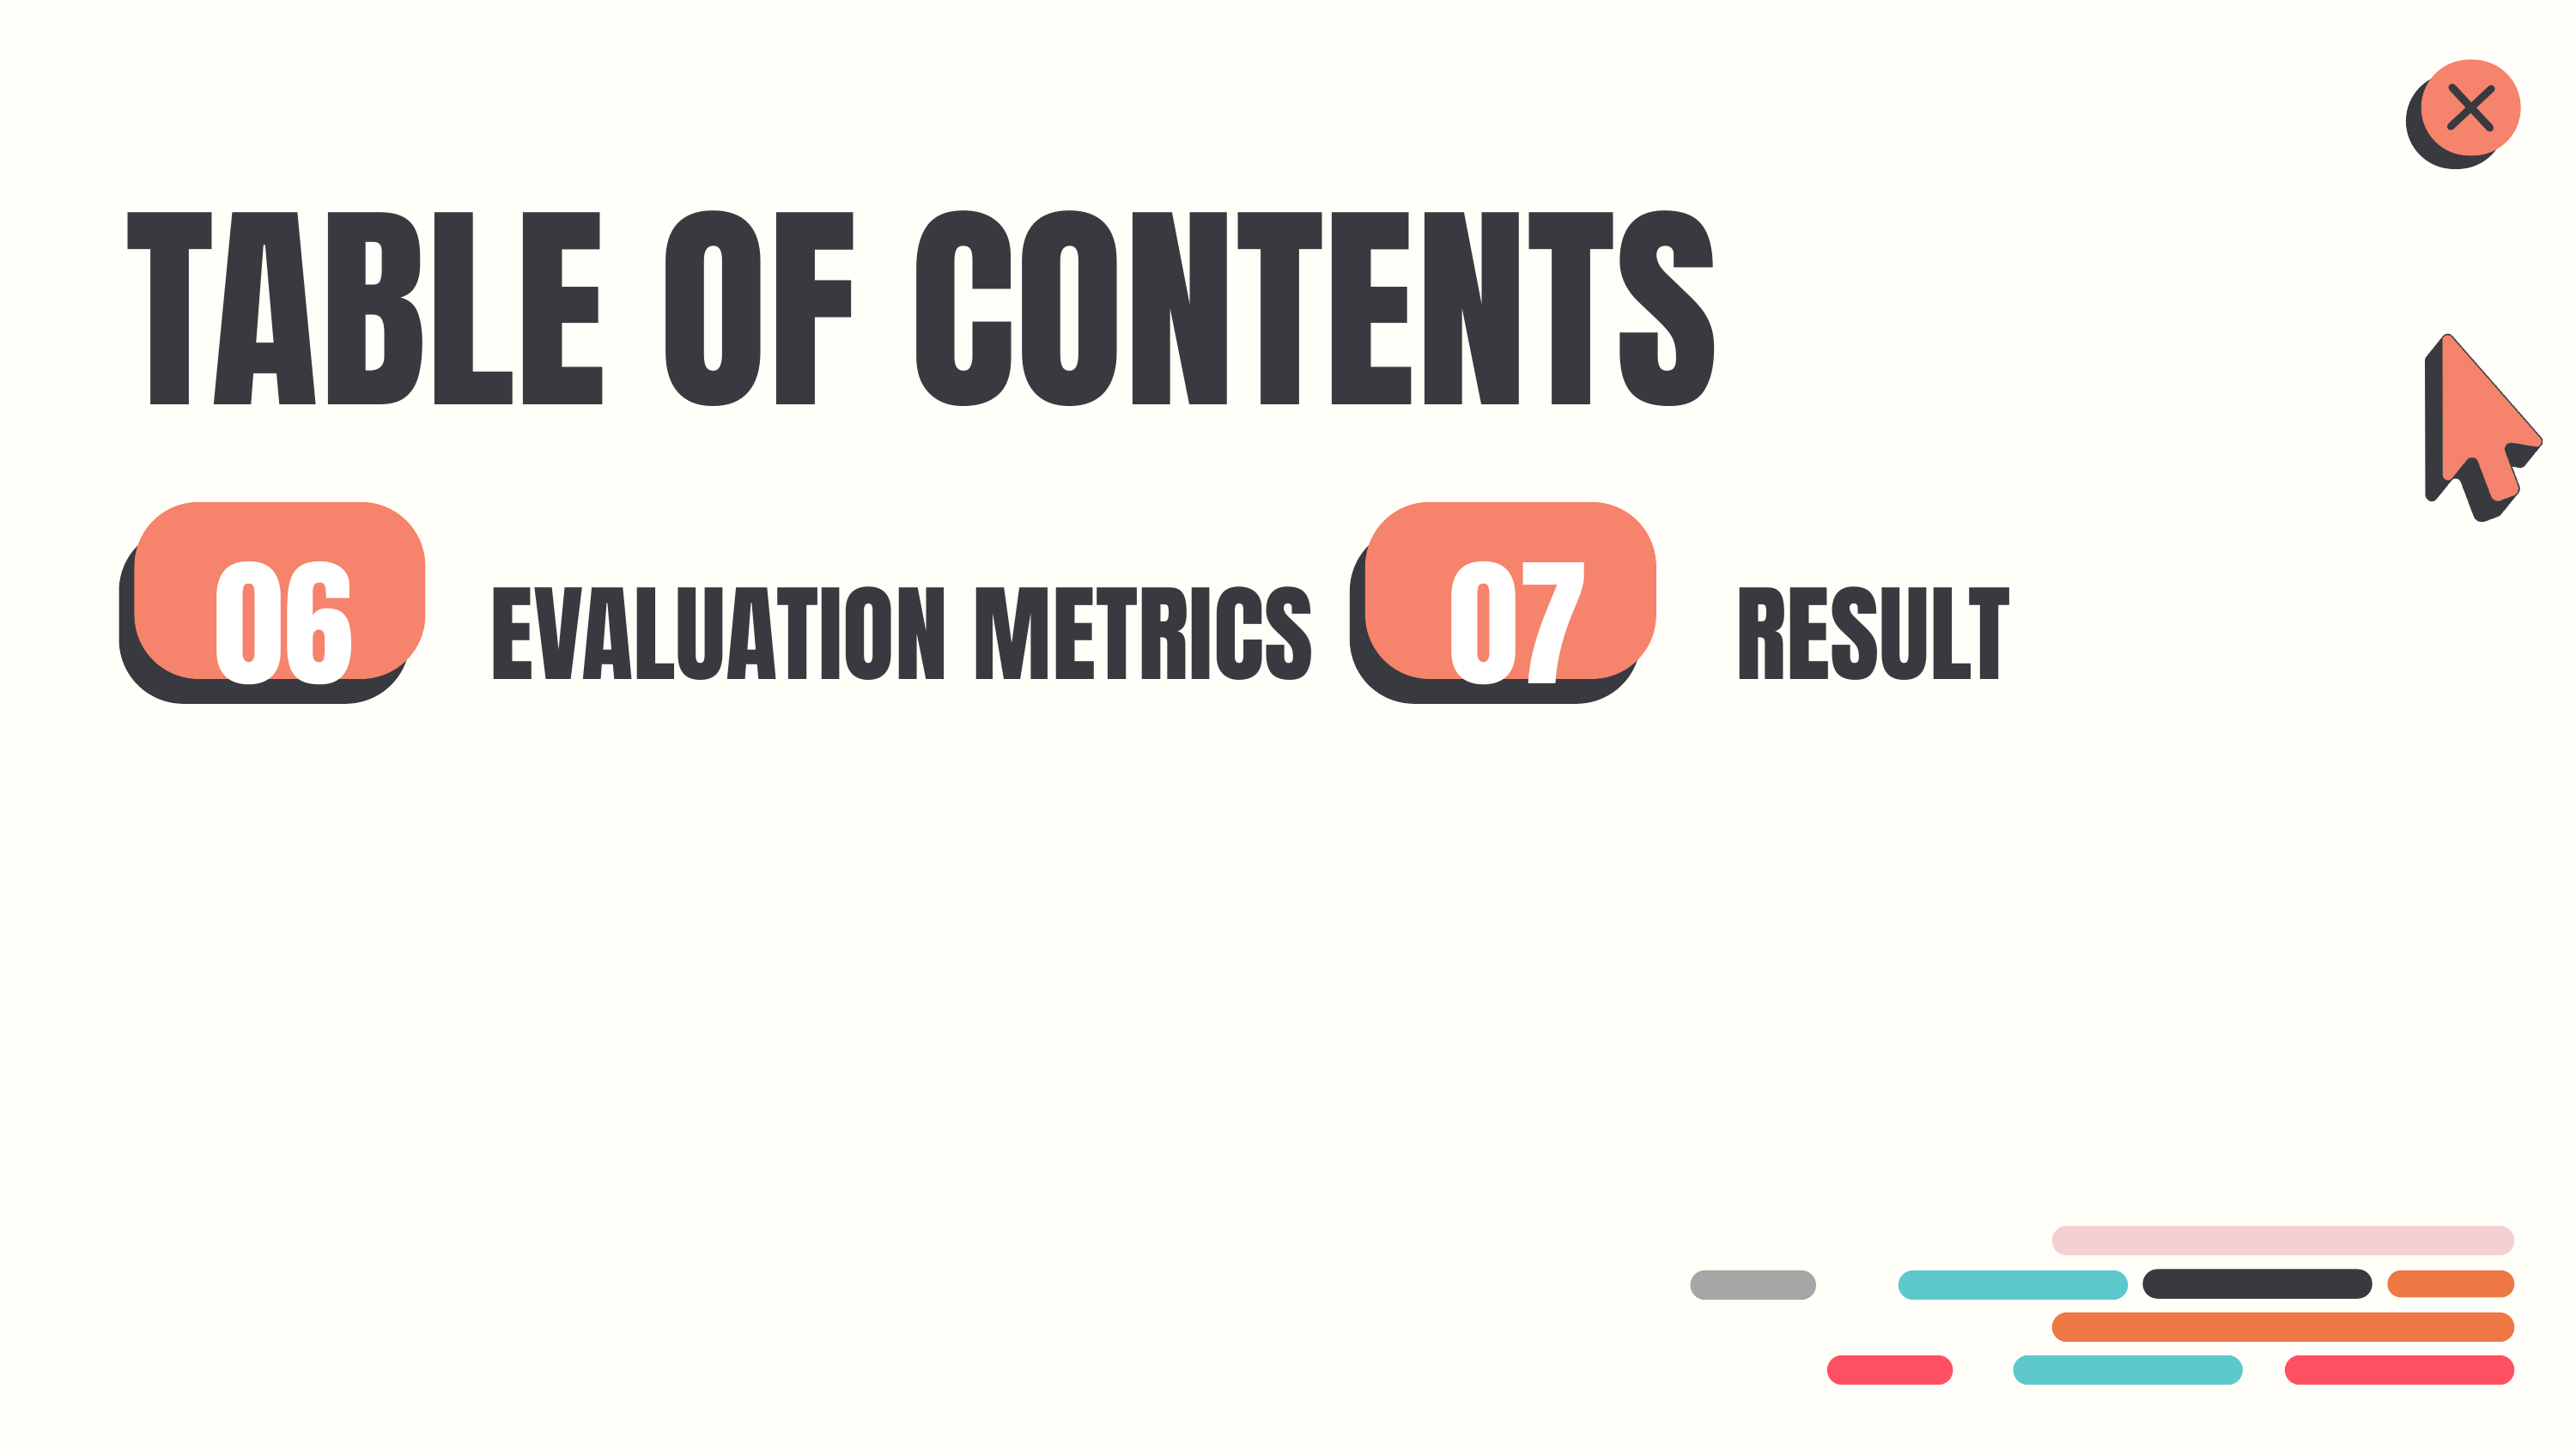

TABLE OF CONTENTS

06
07
EVALUATION METRICS
RESULT